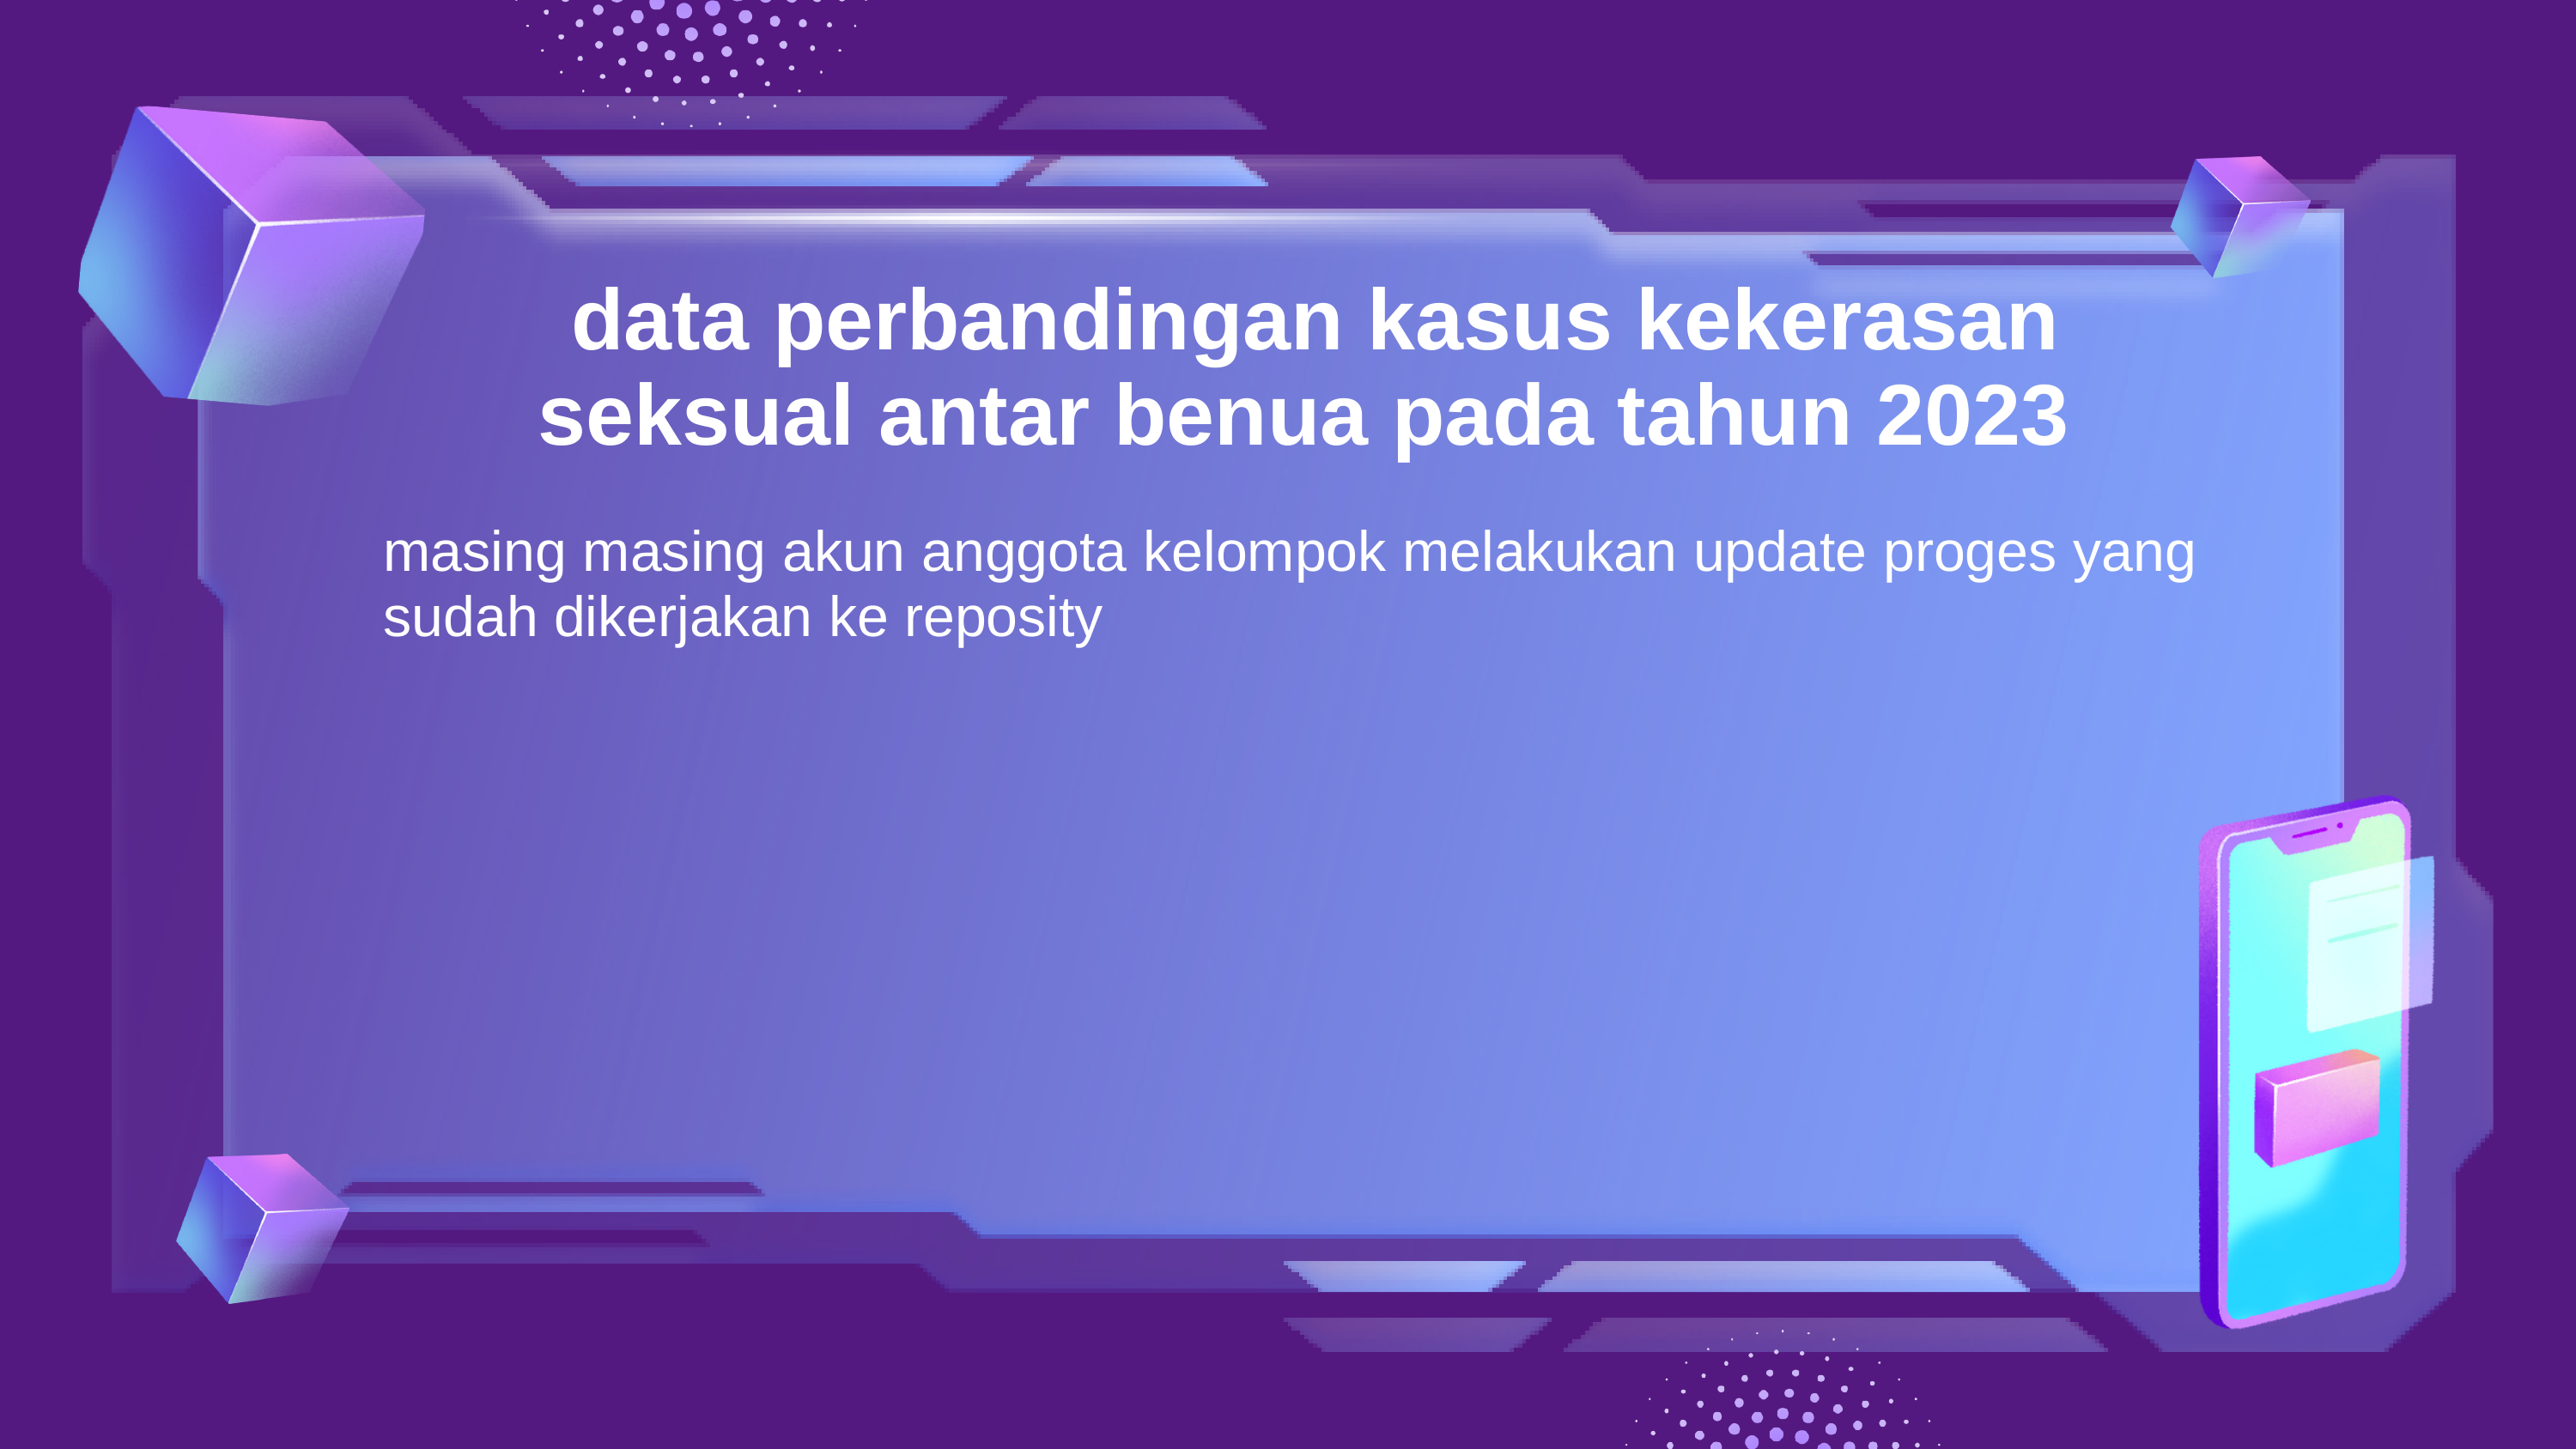

data perbandingan kasus kekerasan seksual antar benua pada tahun 2023
masing masing akun anggota kelompok melakukan update proges yang sudah dikerjakan ke reposity